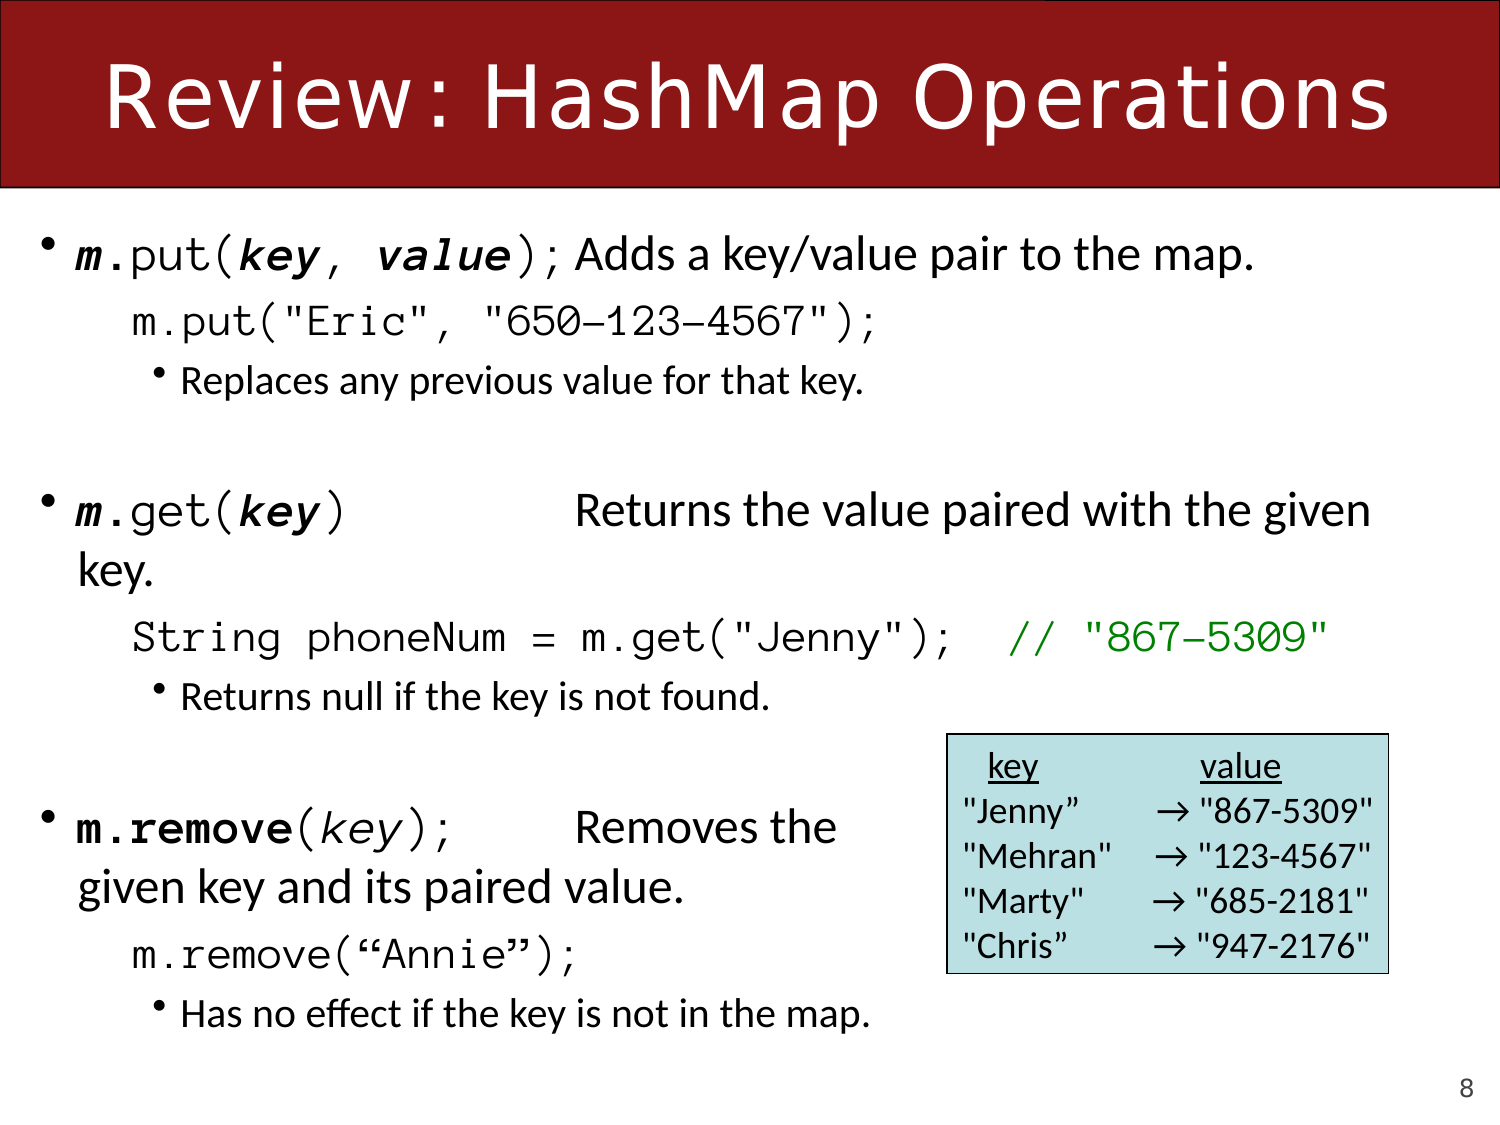

# Review: HashMap Operations
m.put(key, value);	Adds a key/value pair to the map.
	m.put("Eric", "650-123-4567");
Replaces any previous value for that key.

m.get(key)  	Returns the value paired with the given key.
	String phoneNum = m.get("Jenny");  // "867-5309"
Returns null if the key is not found.

m.remove(key);	Removes the
given key and its paired value.
	m.remove(“Annie”);
Has no effect if the key is not in the map.
   key                   value
"Jenny”         → "867-5309"
"Mehran"     → "123-4567"
"Marty"        → "685-2181"
"Chris”          → "947-2176"